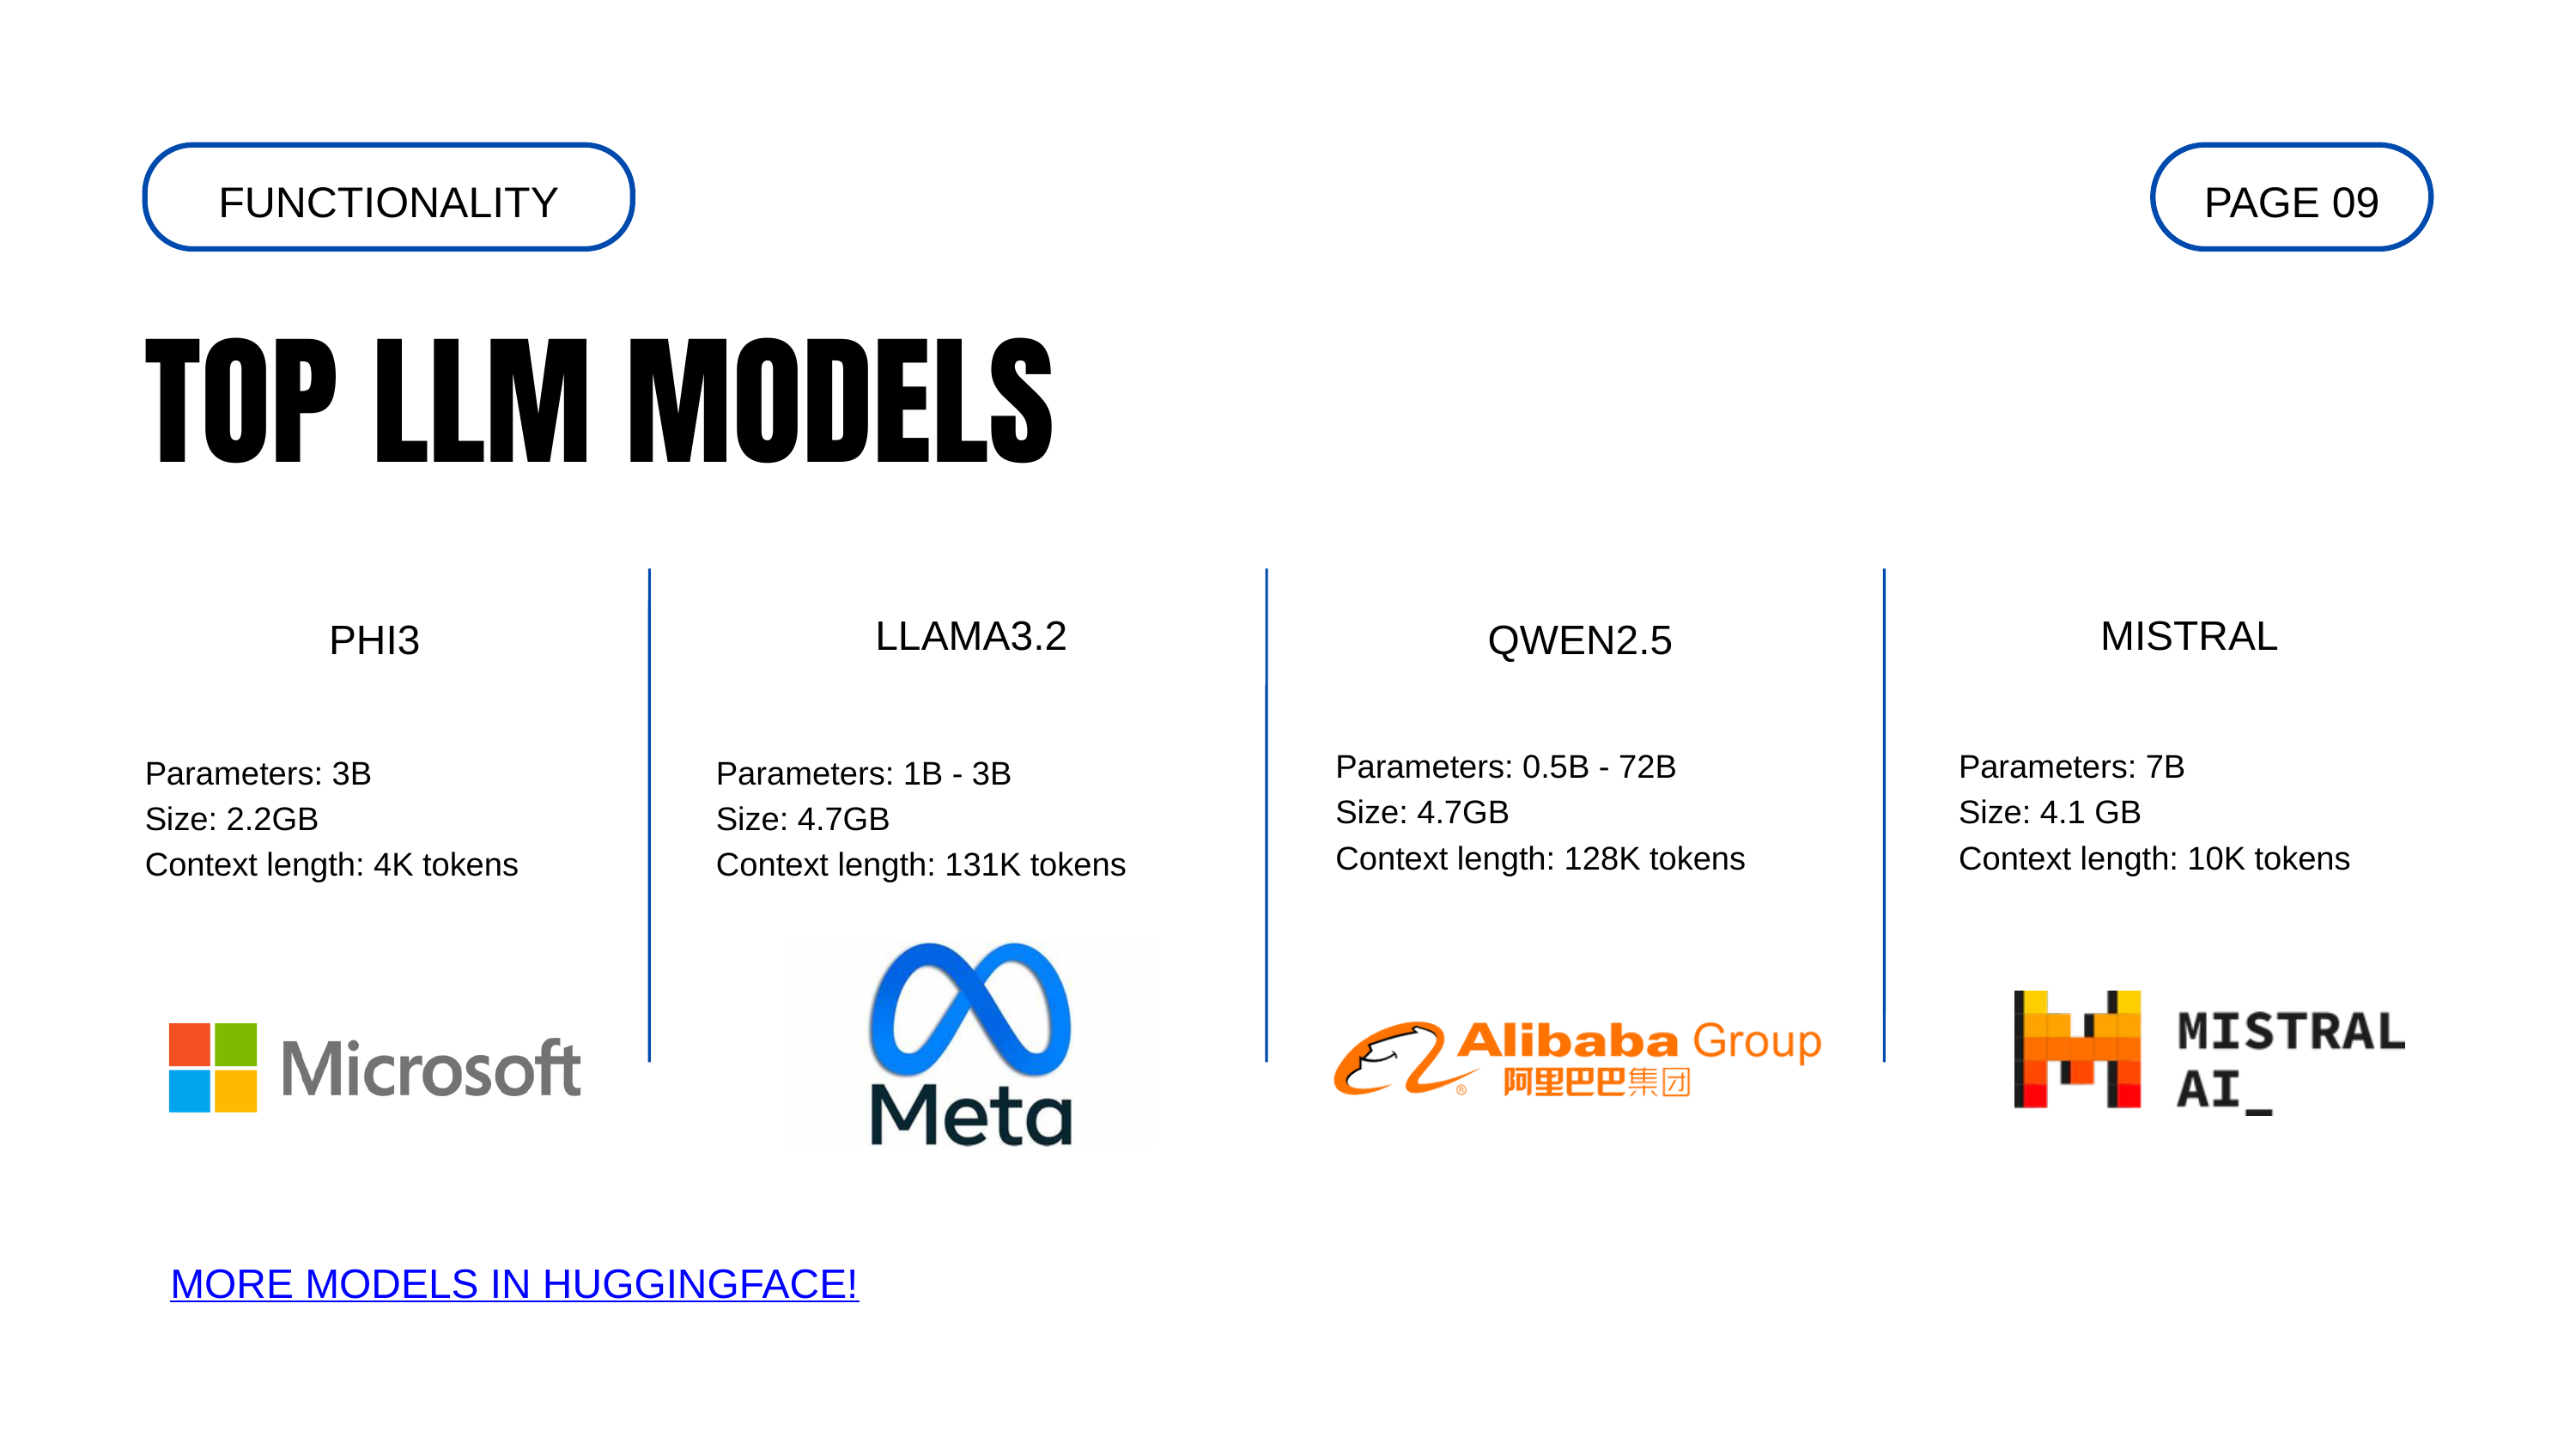

FUNCTIONALITY
PAGE 09
TOP LLM MODELS

LLAMA3.2
MISTRAL
PHI3
QWEN2.5
Parameters: 0.5B - 72B
Size: 4.7GB
Context length: 128K tokens
Parameters: 7B
Size: 4.1 GB
Context length: 10K tokens
Parameters: 3B
Size: 2.2GB
Context length: 4K tokens
Parameters: 1B - 3B
Size: 4.7GB
Context length: 131K tokens

MORE MODELS IN HUGGINGFACE!